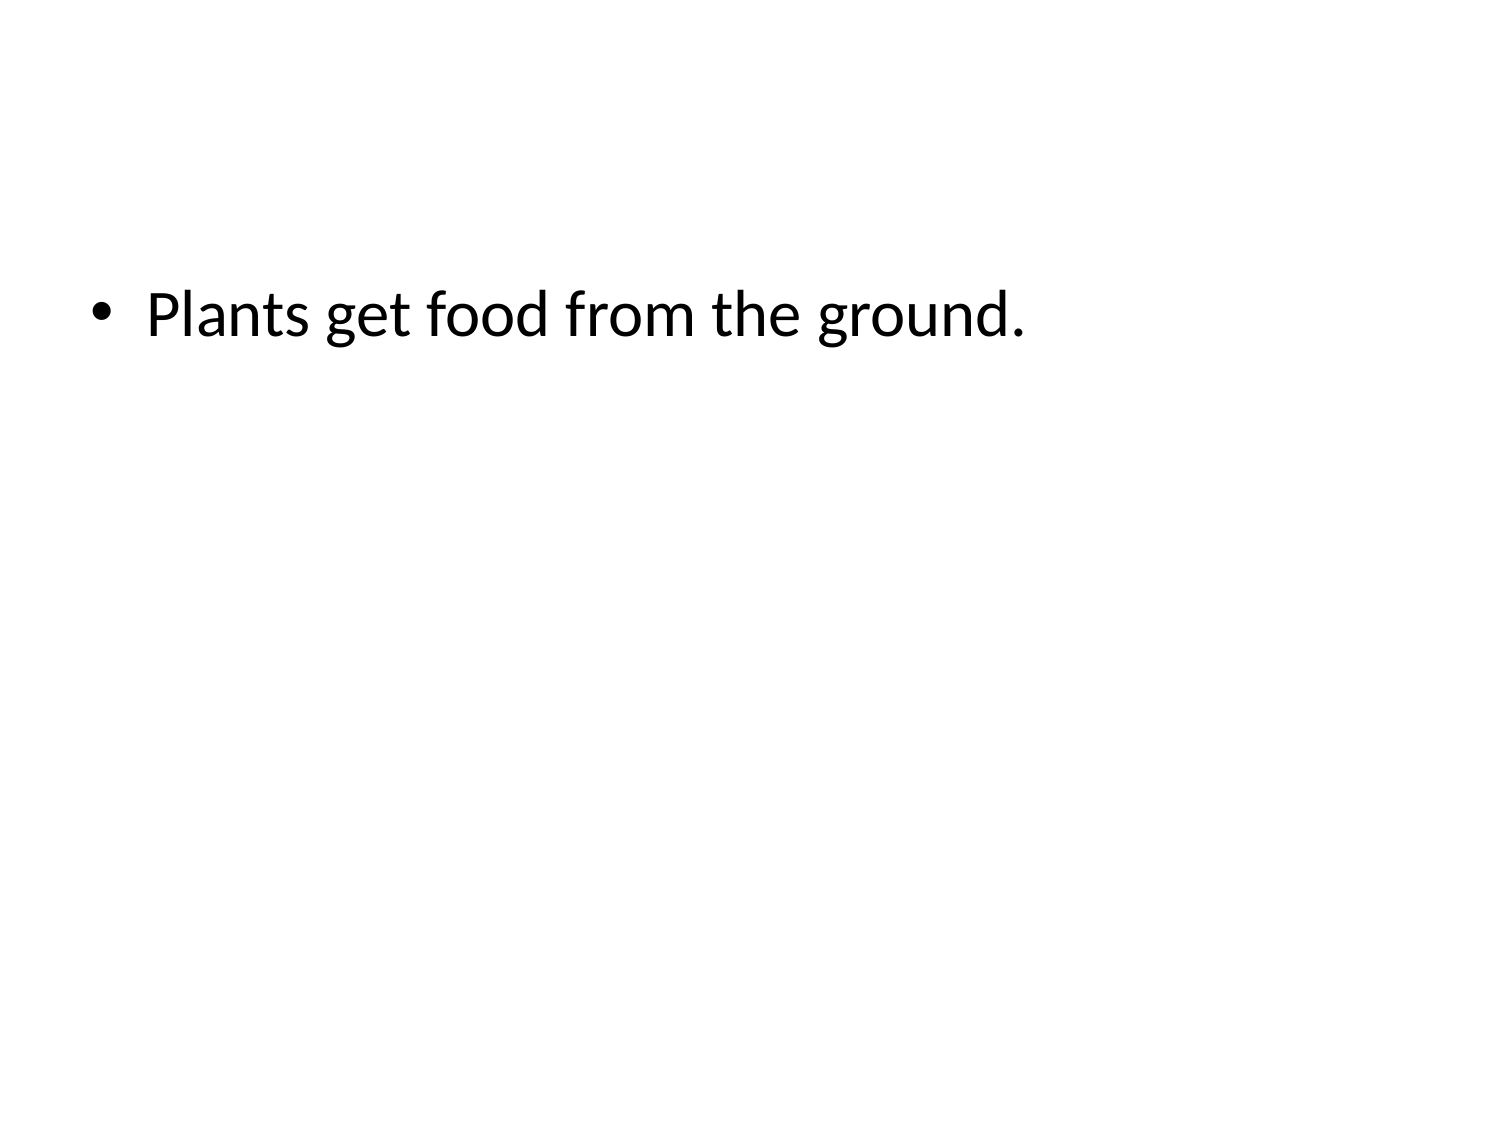

#
Plants get food from the ground.